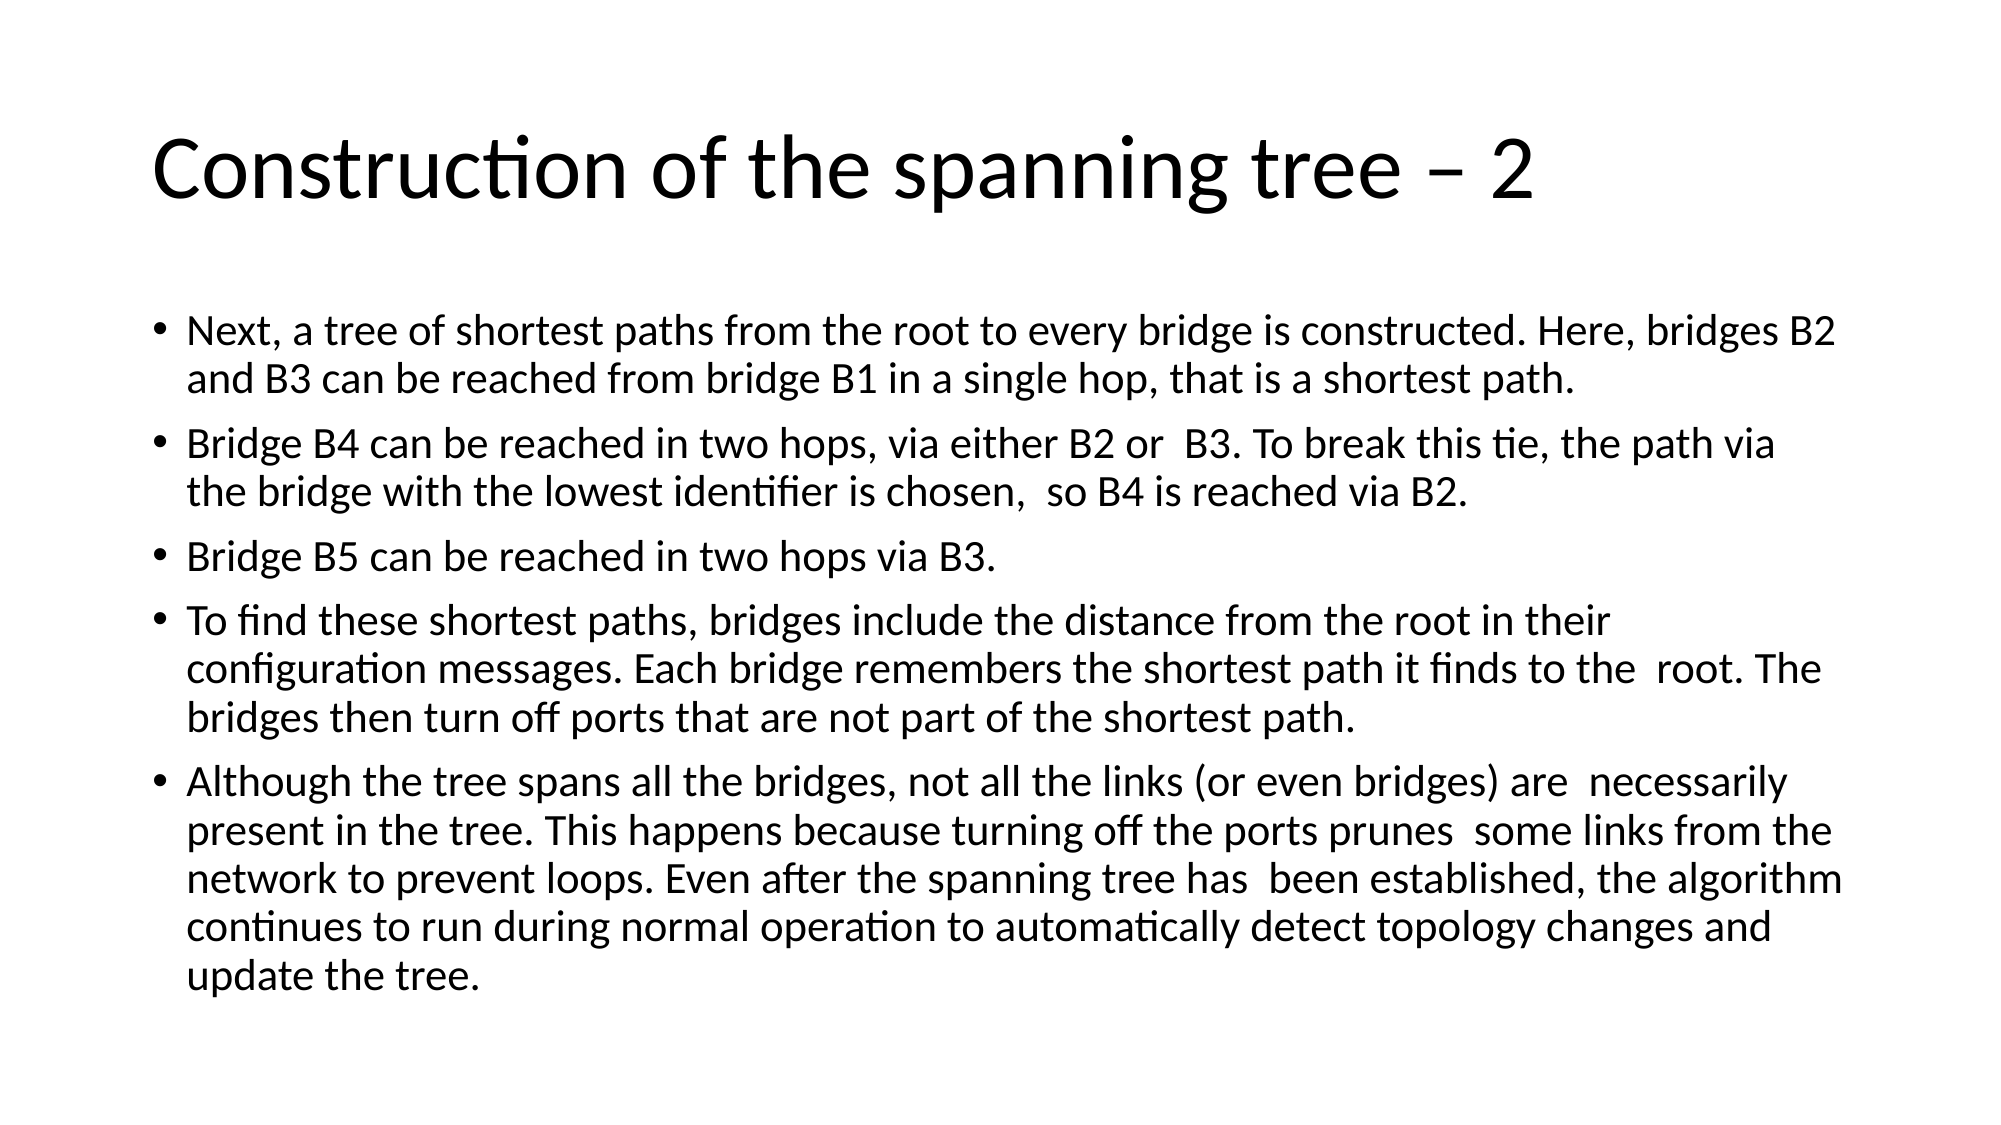

# Construction of the spanning tree – 2
Next, a tree of shortest paths from the root to every bridge is constructed. Here, bridges B2 and B3 can be reached from bridge B1 in a single hop, that is a shortest path.
Bridge B4 can be reached in two hops, via either B2 or  B3. To break this tie, the path via the bridge with the lowest identifier is chosen,  so B4 is reached via B2.
Bridge B5 can be reached in two hops via B3.
To find these shortest paths, bridges include the distance from the root in their  configuration messages. Each bridge remembers the shortest path it finds to the  root. The bridges then turn off ports that are not part of the shortest path.
Although the tree spans all the bridges, not all the links (or even bridges) are  necessarily present in the tree. This happens because turning off the ports prunes  some links from the network to prevent loops. Even after the spanning tree has  been established, the algorithm continues to run during normal operation to automatically detect topology changes and update the tree.